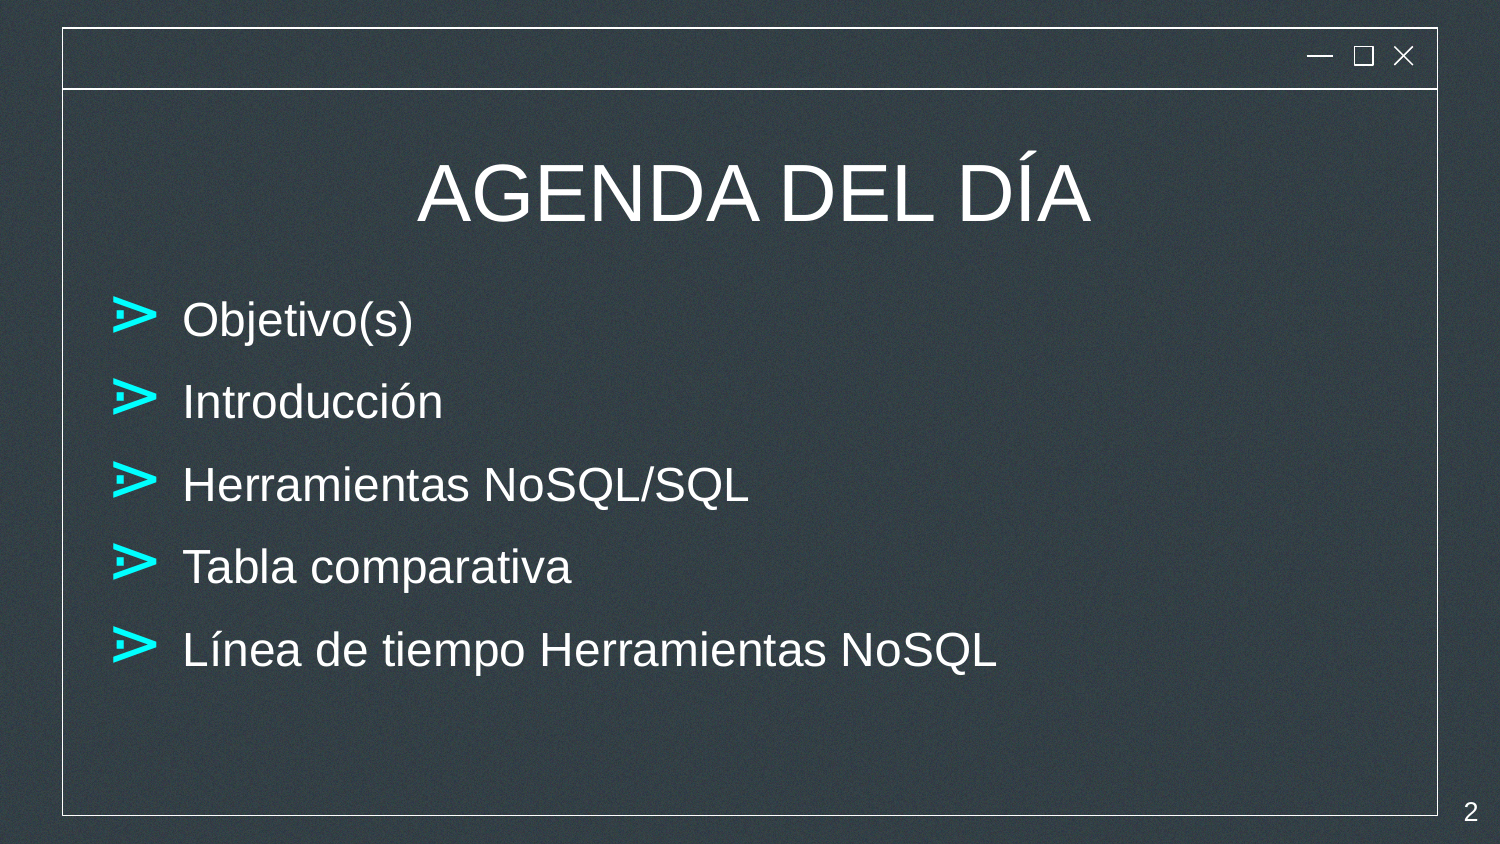

AGENDA DEL DÍA

⋗ Objetivo(s)
⋗ Introducción
⋗ Herramientas NoSQL/SQL
⋗ Tabla comparativa
⋗ Línea de tiempo Herramientas NoSQL

2